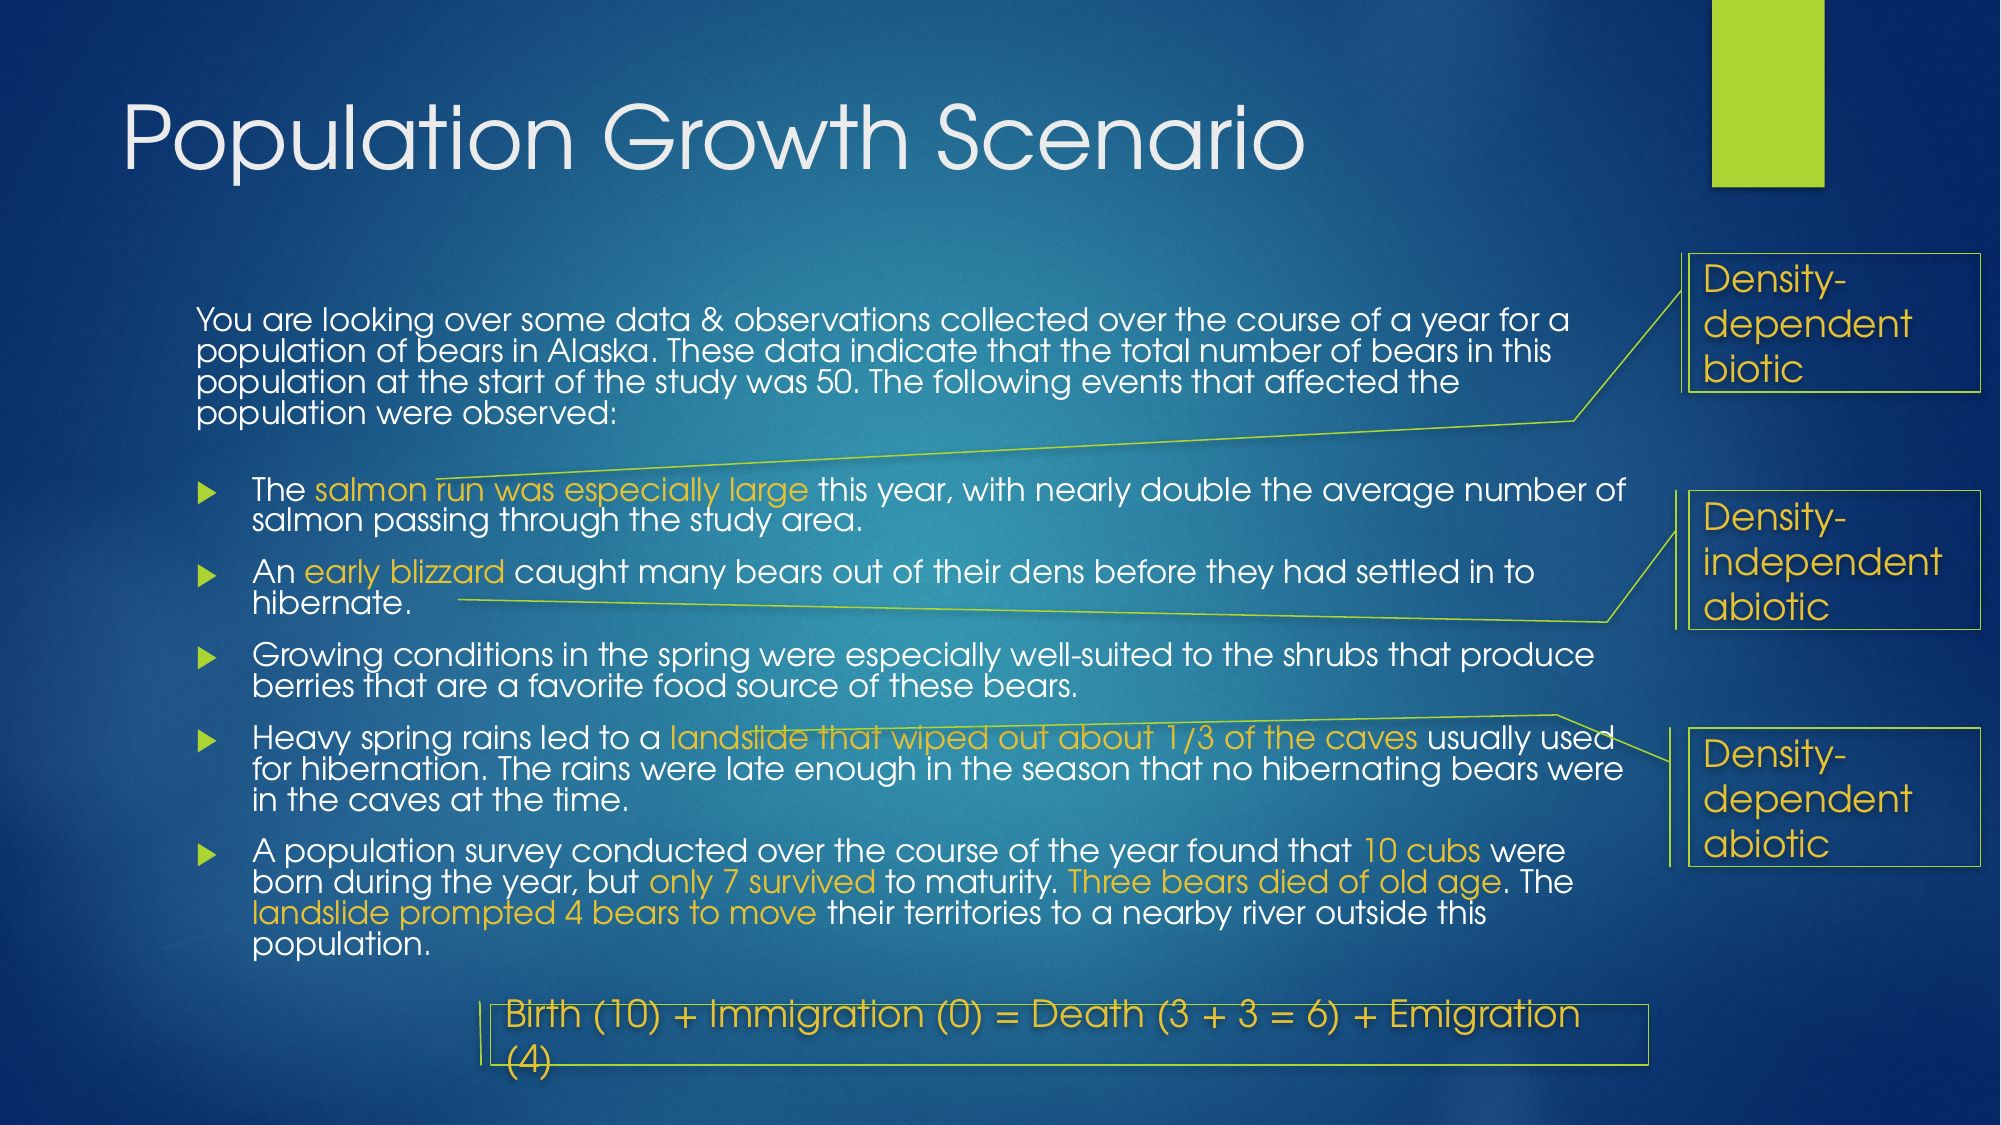

# Population Growth Scenario
Density-dependent biotic
You are looking over some data & observations collected over the course of a year for a population of bears in Alaska. These data indicate that the total number of bears in this population at the start of the study was 50. The following events that affected the population were observed:
The salmon run was especially large this year, with nearly double the average number of salmon passing through the study area.
An early blizzard caught many bears out of their dens before they had settled in to hibernate.
Growing conditions in the spring were especially well-suited to the shrubs that produce berries that are a favorite food source of these bears.
Heavy spring rains led to a landslide that wiped out about 1/3 of the caves usually used for hibernation. The rains were late enough in the season that no hibernating bears were in the caves at the time.
A population survey conducted over the course of the year found that 10 cubs were born during the year, but only 7 survived to maturity. Three bears died of old age. The landslide prompted 4 bears to move their territories to a nearby river outside this population.
Density-independent abiotic
Density-dependent abiotic
Birth (10) + Immigration (0) = Death (3 + 3 = 6) + Emigration (4)